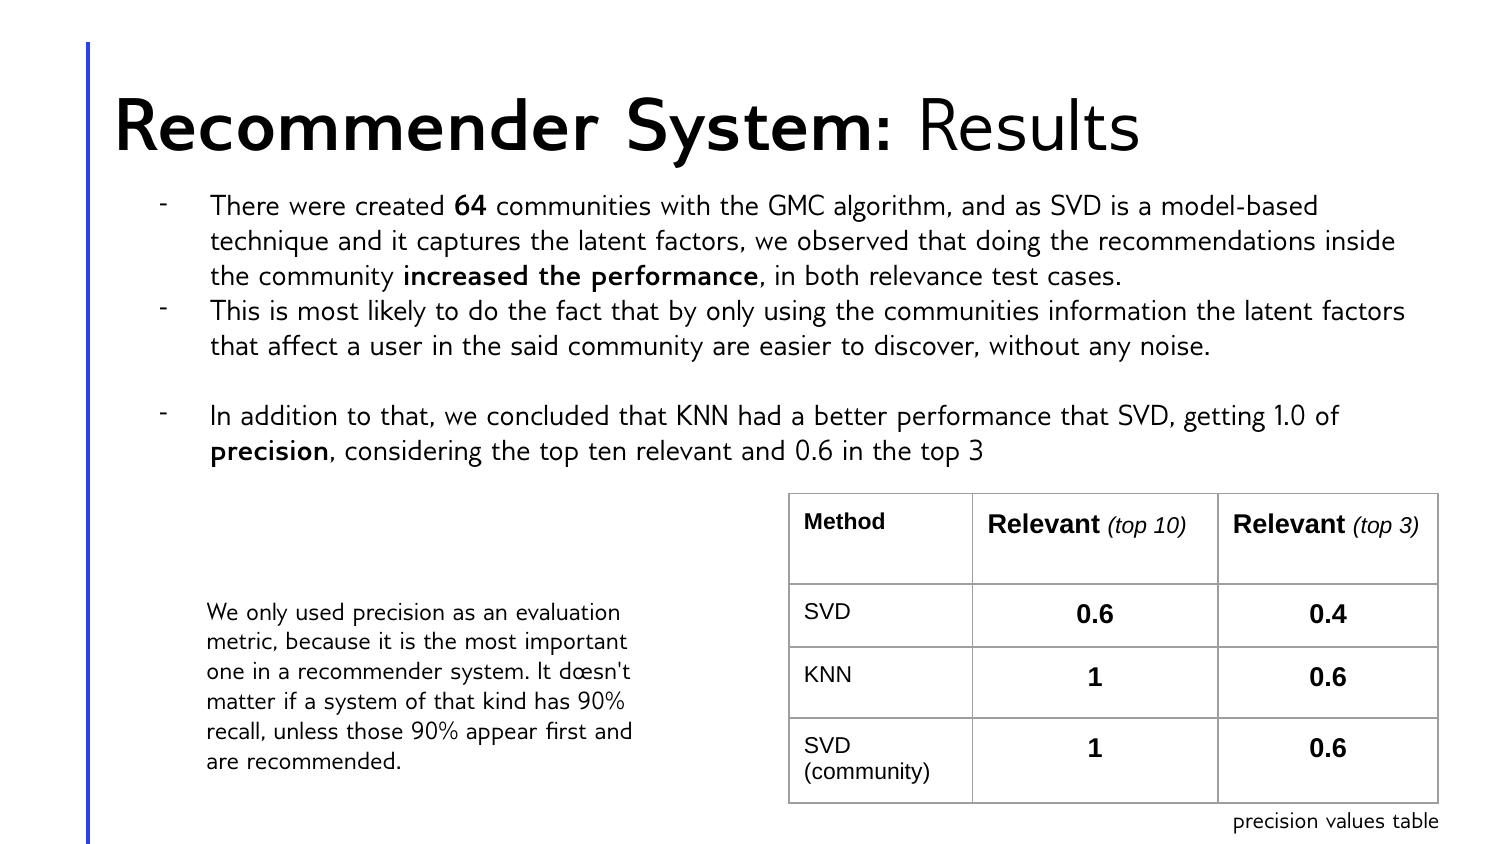

# Recommender System: Results
There were created 64 communities with the GMC algorithm, and as SVD is a model-based technique and it captures the latent factors, we observed that doing the recommendations inside the community increased the performance, in both relevance test cases.
This is most likely to do the fact that by only using the communities information the latent factors that affect a user in the said community are easier to discover, without any noise.

In addition to that, we concluded that KNN had a better performance that SVD, getting 1.0 of precision, considering the top ten relevant and 0.6 in the top 3

| Method | Relevant (top 10) | Relevant (top 3) |
| --- | --- | --- |
| SVD | 0.6 | 0.4 |
| KNN | 1 | 0.6 |
| SVD (community) | 1 | 0.6 |
We only used precision as an evaluation metric, because it is the most important one in a recommender system. It doesn't matter if a system of that kind has 90% recall, unless those 90% appear first and are recommended.
precision values table